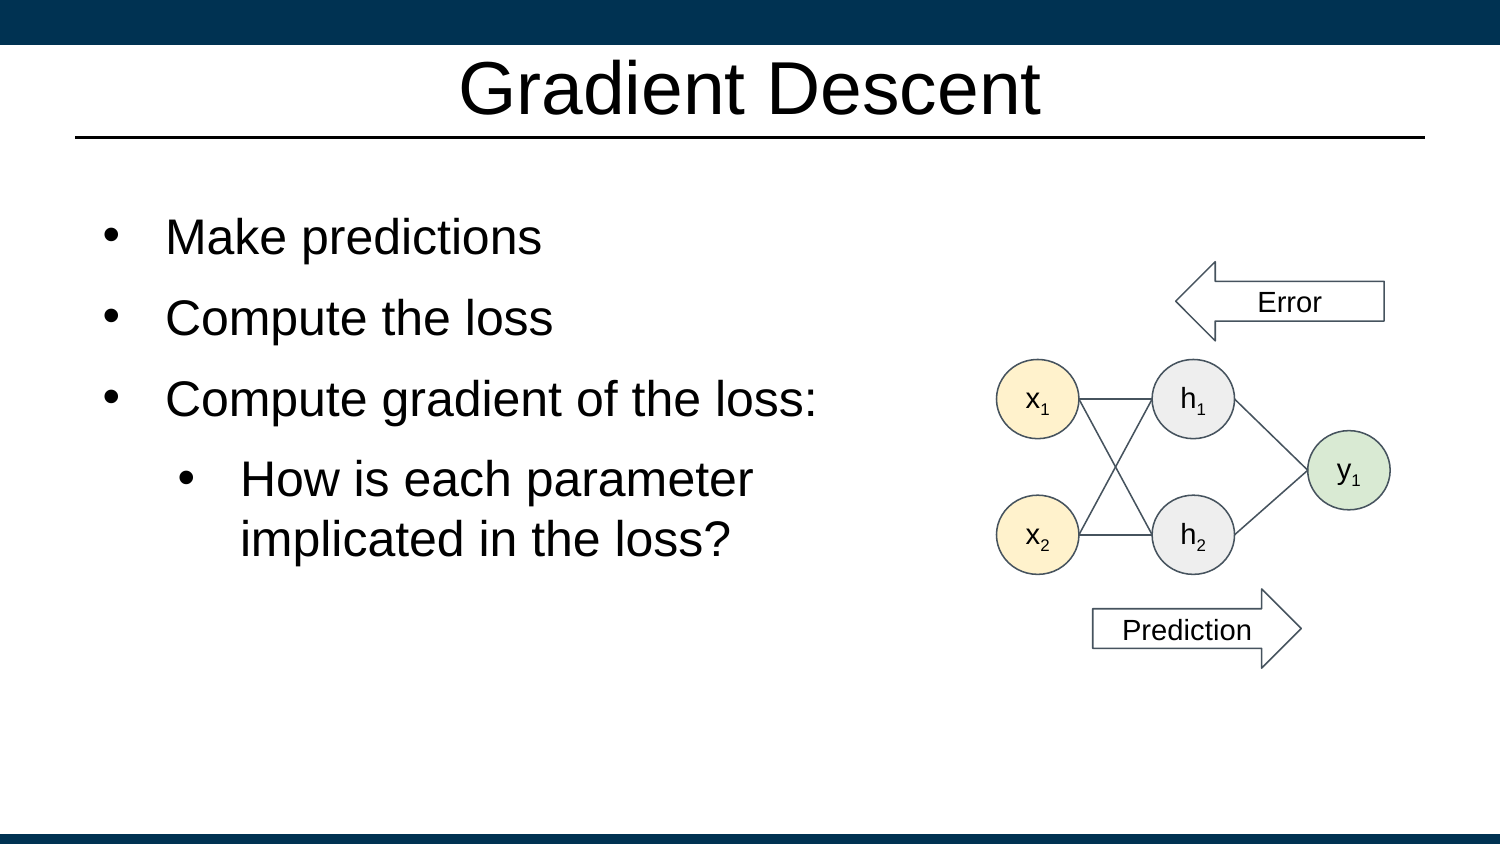

# Gradient Descent
Make predictions
Compute the loss
Compute gradient of the loss:
How is each parameter implicated in the loss?

Error
x1
h1
y1
x2
h2
Prediction